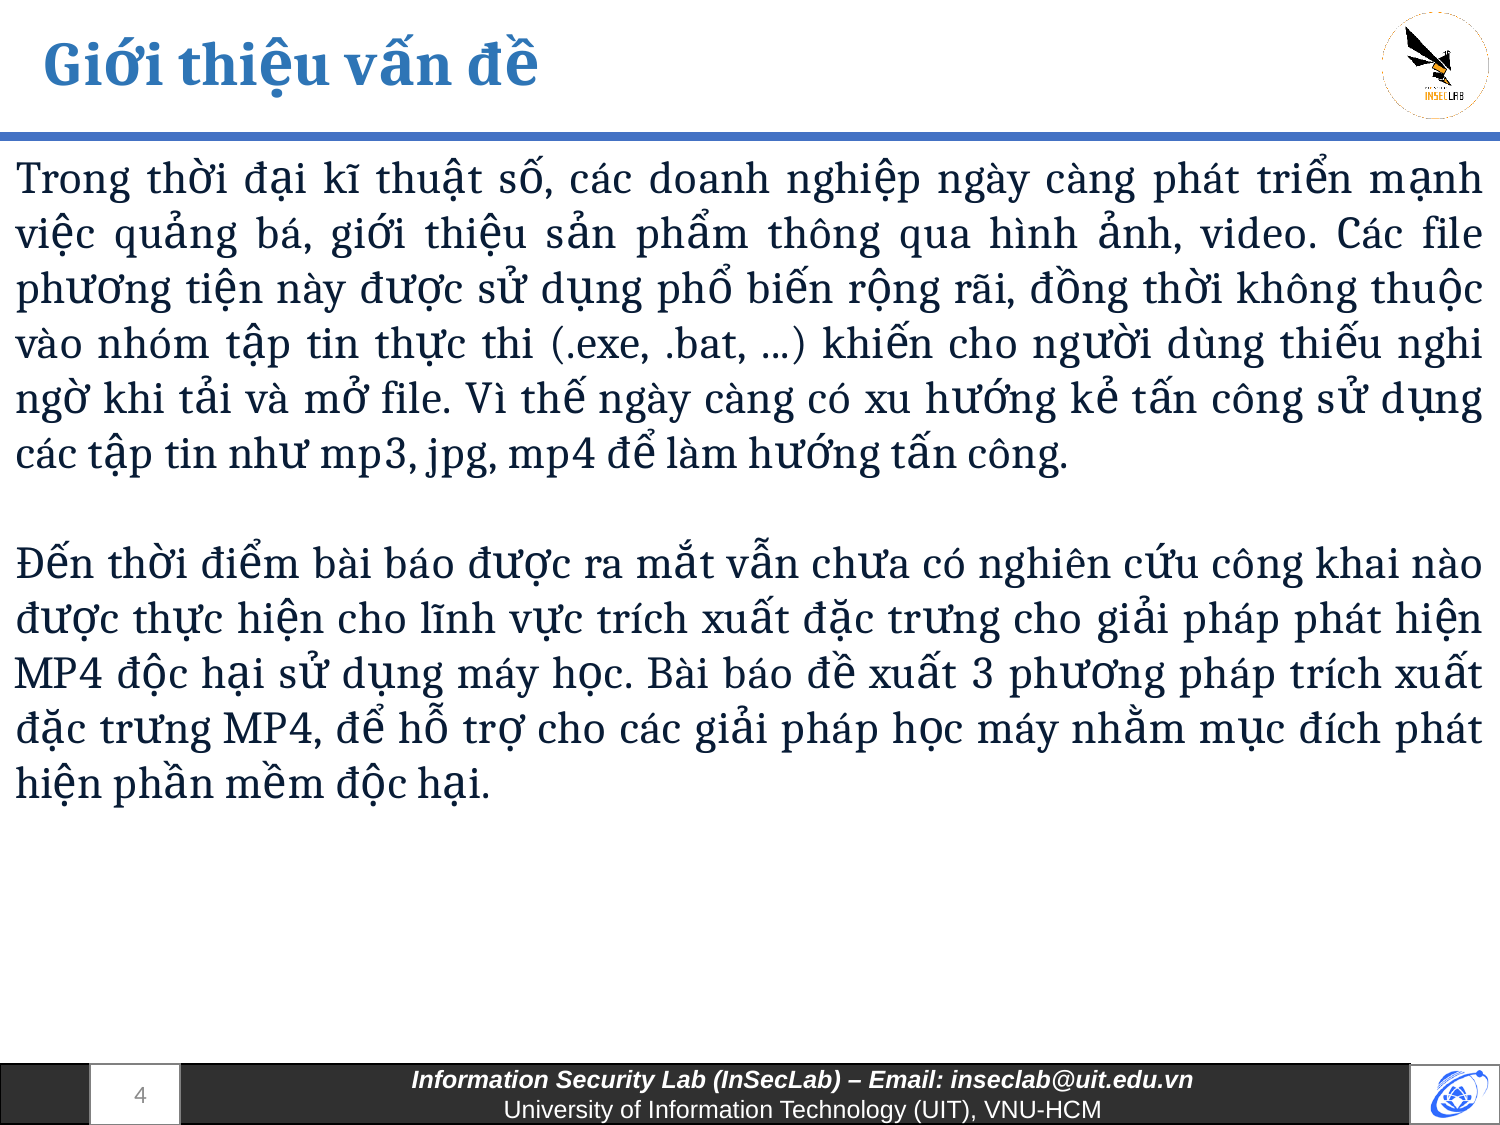

# Giới thiệu vấn đề
Trong thời đại kĩ thuật số, các doanh nghiệp ngày càng phát triển mạnh việc quảng bá, giới thiệu sản phẩm thông qua hình ảnh, video. Các file phương tiện này được sử dụng phổ biến rộng rãi, đồng thời không thuộc vào nhóm tập tin thực thi (.exe, .bat, ...) khiến cho người dùng thiếu nghi ngờ khi tải và mở file. Vì thế ngày càng có xu hướng kẻ tấn công sử dụng các tập tin như mp3, jpg, mp4 để làm hướng tấn công.

Đến thời điểm bài báo được ra mắt vẫn chưa có nghiên cứu công khai nào được thực hiện cho lĩnh vực trích xuất đặc trưng cho giải pháp phát hiện MP4 độc hại sử dụng máy học. Bài báo đề xuất 3 phương pháp trích xuất đặc trưng MP4, để hỗ trợ cho các giải pháp học máy nhằm mục đích phát hiện phần mềm độc hại.
4